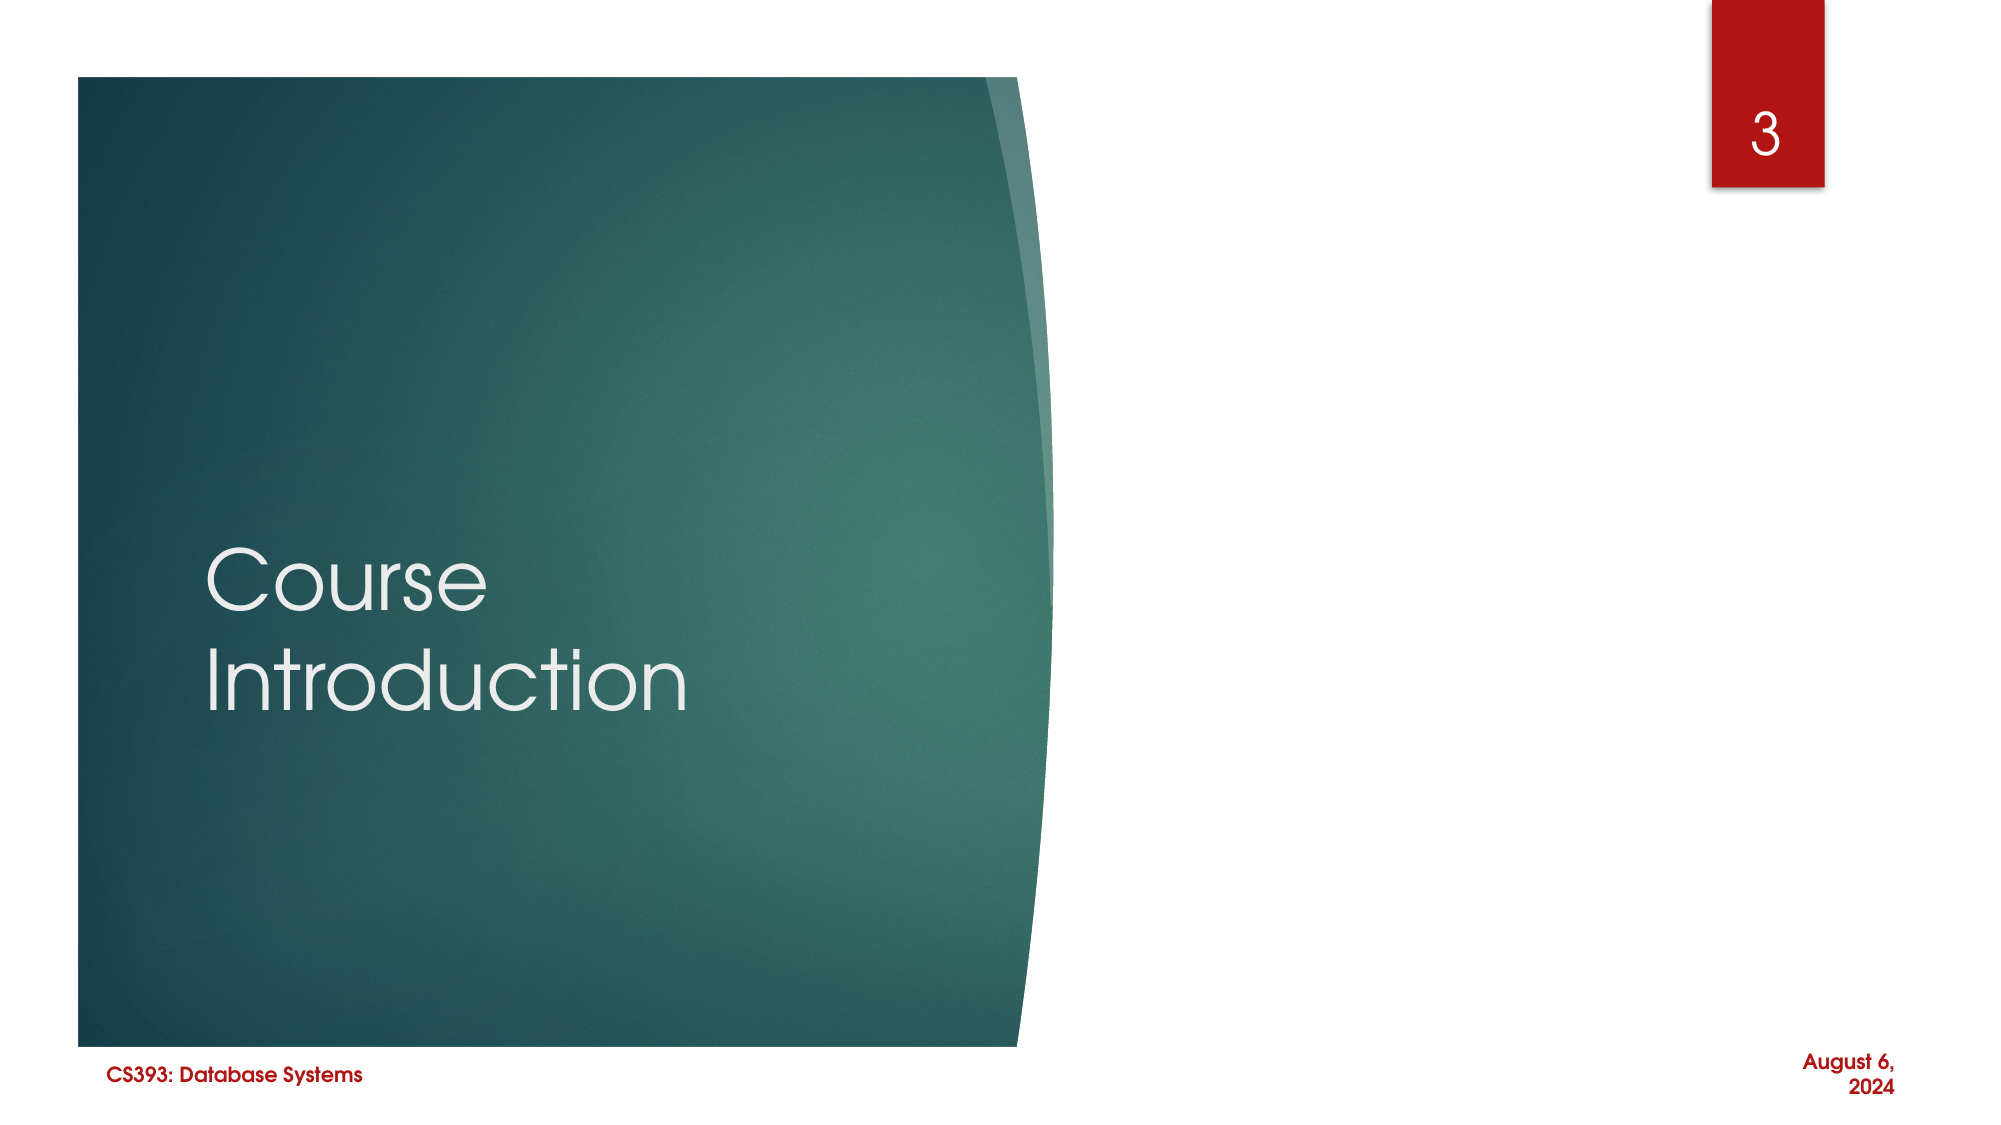

3
# Course Introduction

CS393: Database Systems
August 6, 2024